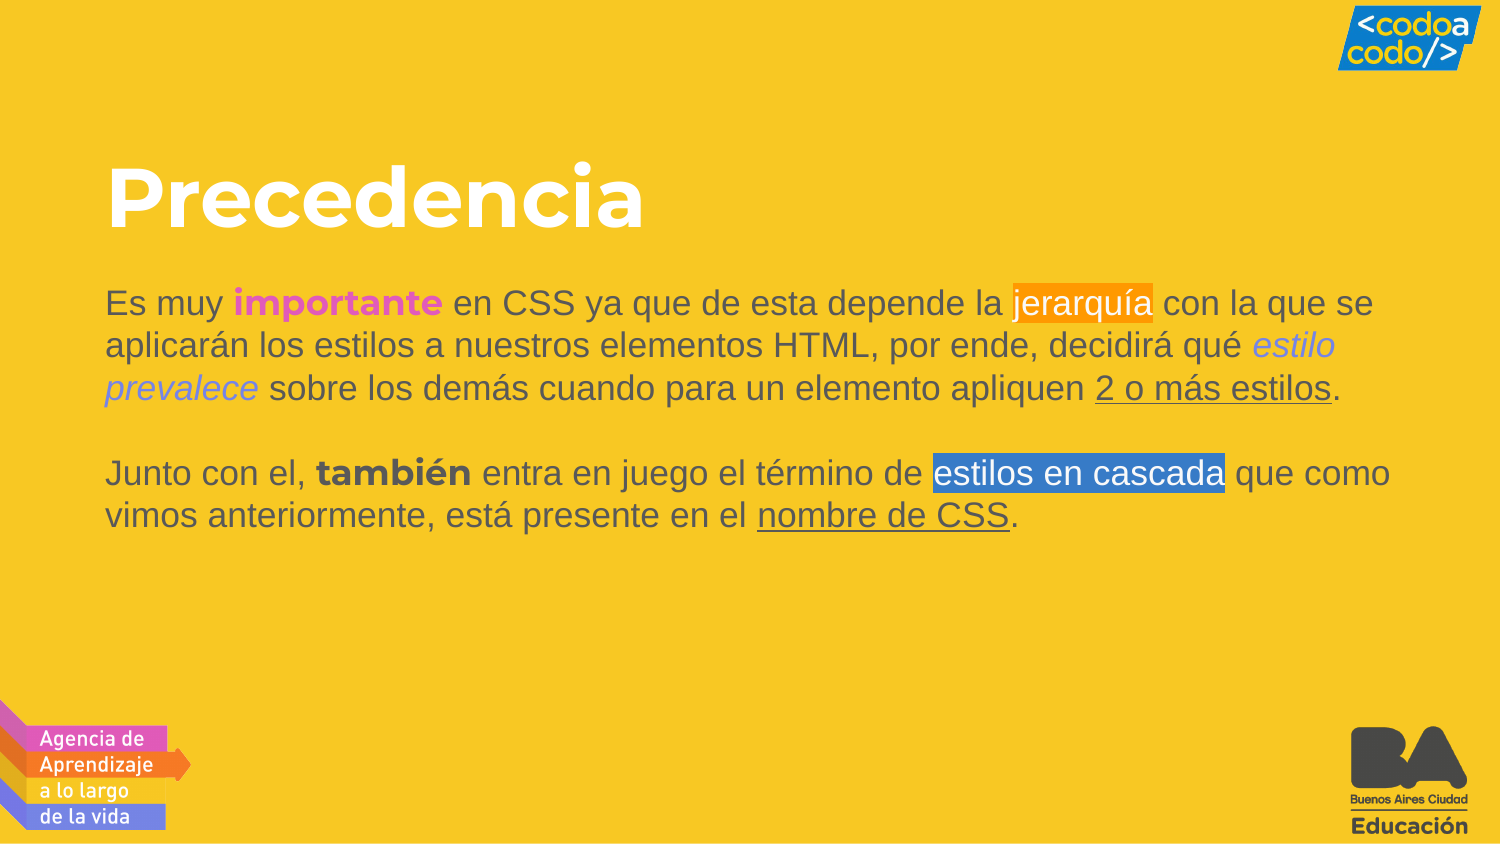

# Precedencia
Es muy importante en CSS ya que de esta depende la jerarquía con la que se aplicarán los estilos a nuestros elementos HTML, por ende, decidirá qué estilo prevalece sobre los demás cuando para un elemento apliquen 2 o más estilos.

Junto con el, también entra en juego el término de estilos en cascada que como vimos anteriormente, está presente en el nombre de CSS.